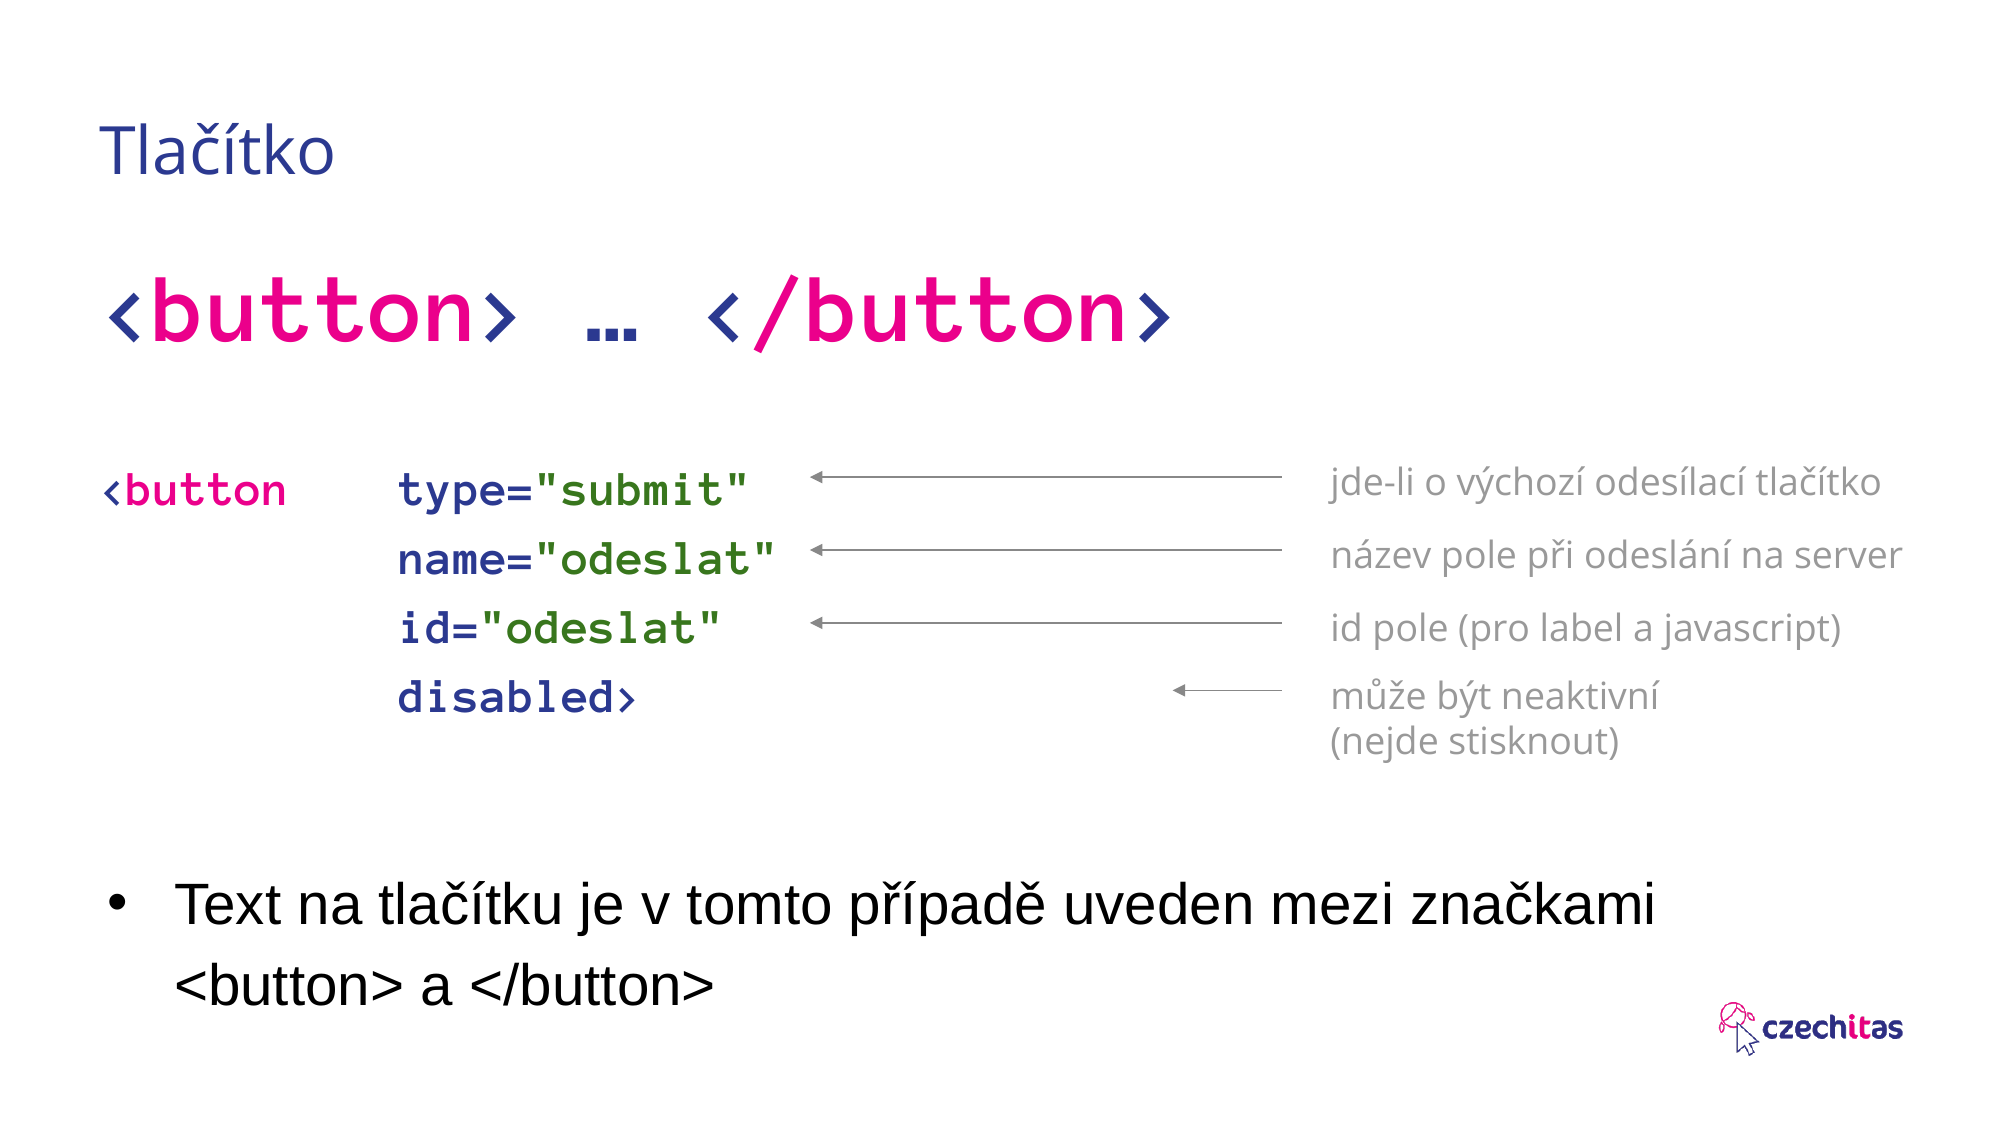

# Tlačítko
<button> … </button>
<button 	type="submit"
		name="odeslat"
		id="odeslat"
		disabled>
jde-li o výchozí odesílací tlačítko
název pole při odeslání na server
id pole (pro label a javascript)
může být neaktivní
(nejde stisknout)
Text na tlačítku je v tomto případě uveden mezi značkami <button> a </button>